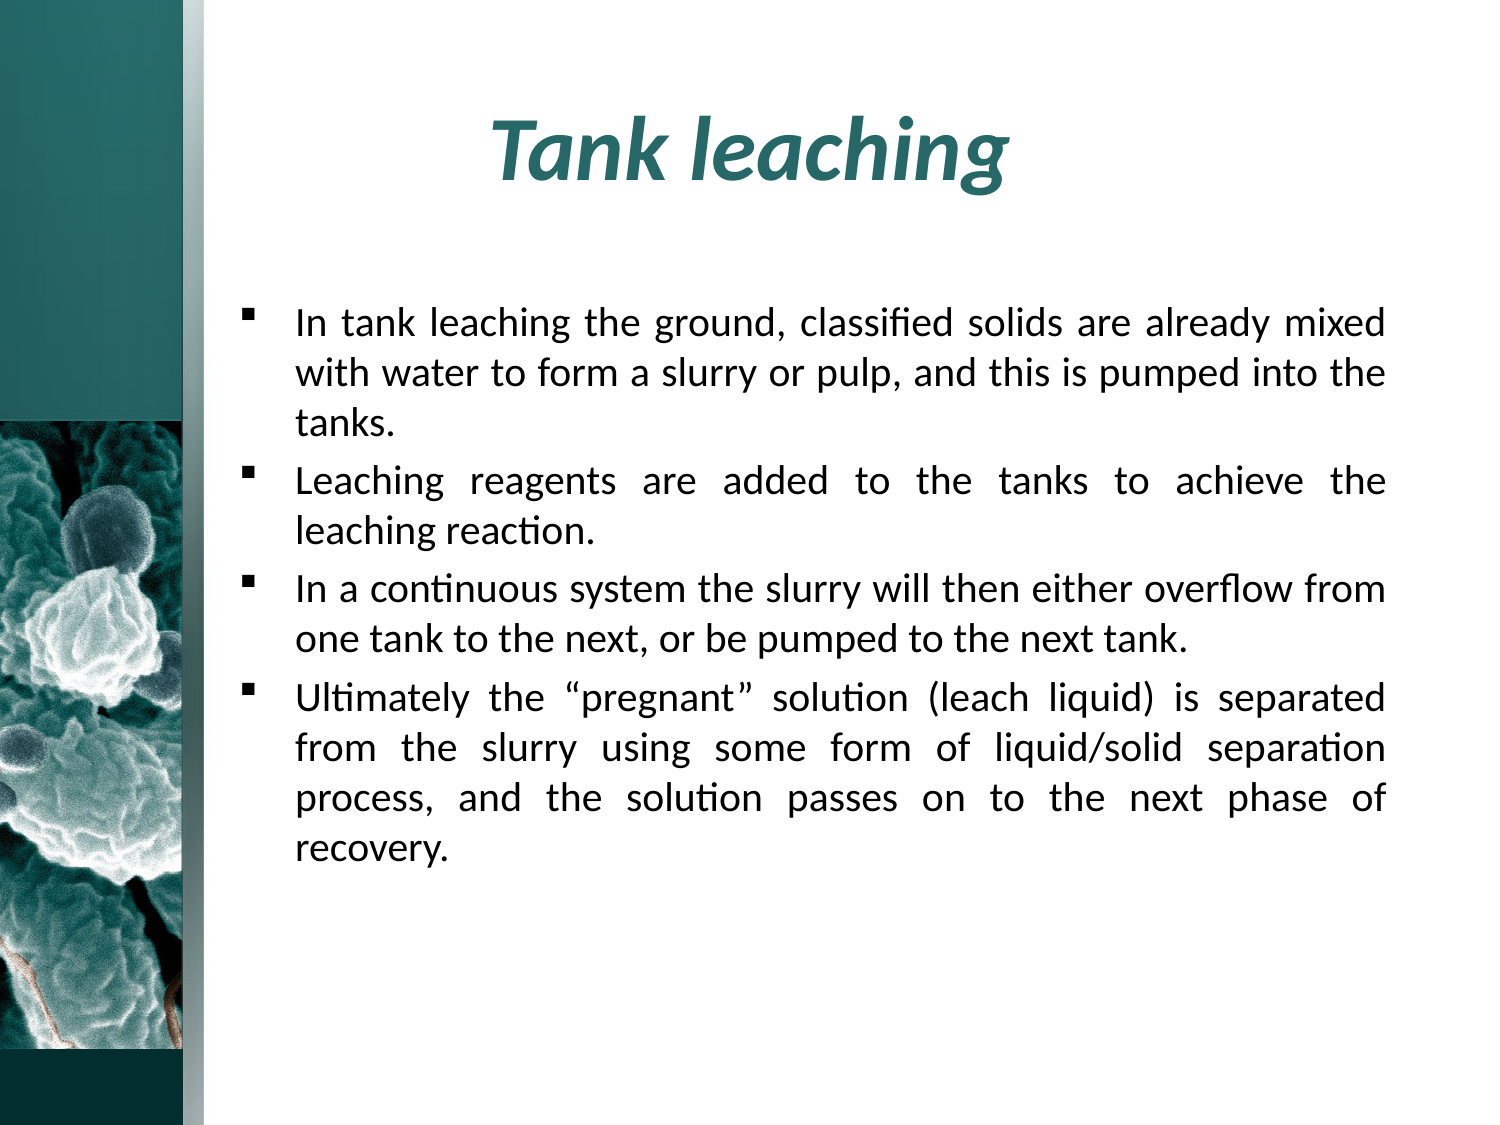

# Tank leaching
In tank leaching the ground, classified solids are already mixed with water to form a slurry or pulp, and this is pumped into the tanks.
Leaching reagents are added to the tanks to achieve the leaching reaction.
In a continuous system the slurry will then either overflow from one tank to the next, or be pumped to the next tank.
Ultimately the “pregnant” solution (leach liquid) is separated from the slurry using some form of liquid/solid separation process, and the solution passes on to the next phase of recovery.